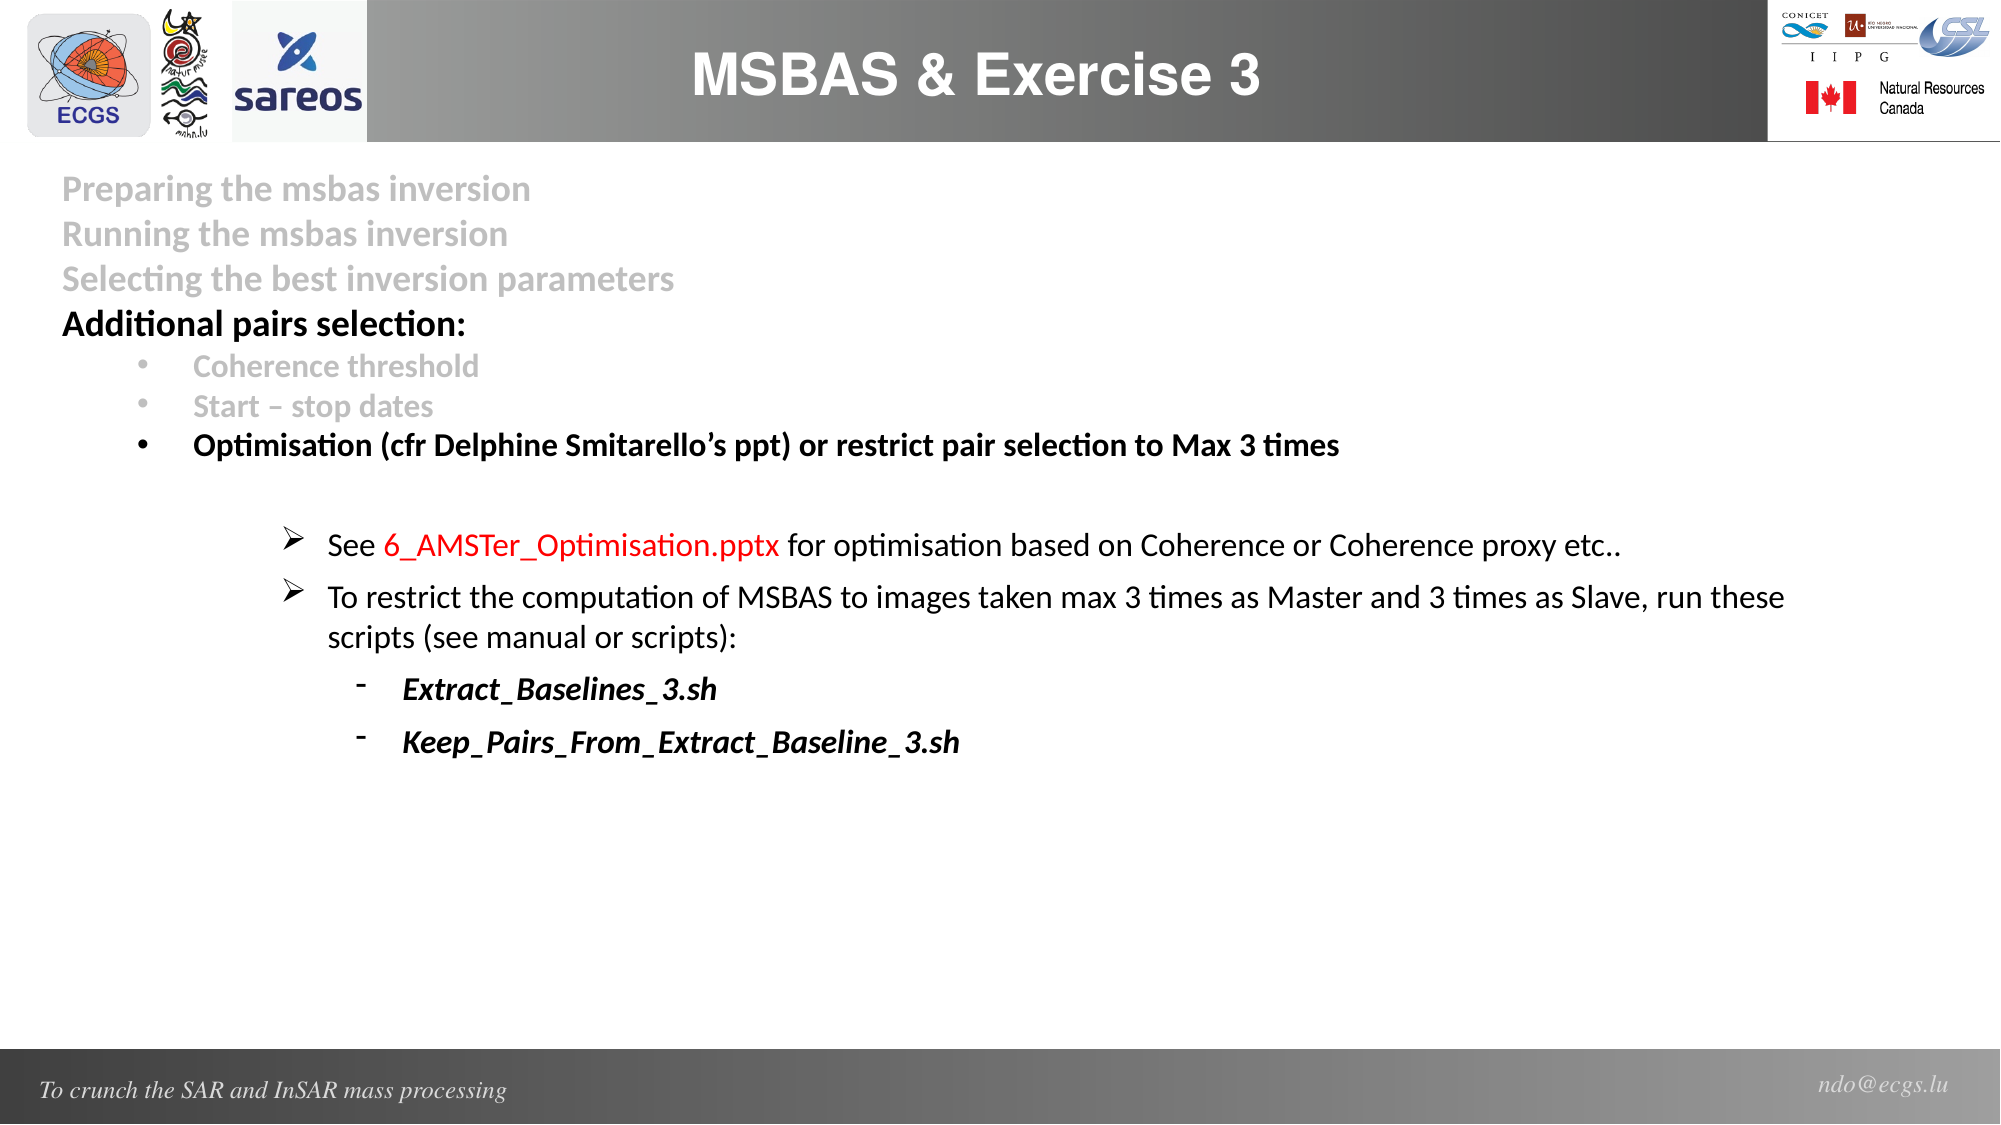

MSBAS & Exercise 3
Preparing the msbas inversion
Running the msbas inversion
Selecting the best inversion parameters
Additional pairs selection:
Coherence threshold
Start – stop dates
Optimisation (cfr Delphine Smitarello’s ppt) or restrict pair selection to Max 3 times
See 6_AMSTer_Optimisation.pptx for optimisation based on Coherence or Coherence proxy etc..
To restrict the computation of MSBAS to images taken max 3 times as Master and 3 times as Slave, run these scripts (see manual or scripts):
Extract_Baselines_3.sh
Keep_Pairs_From_Extract_Baseline_3.sh